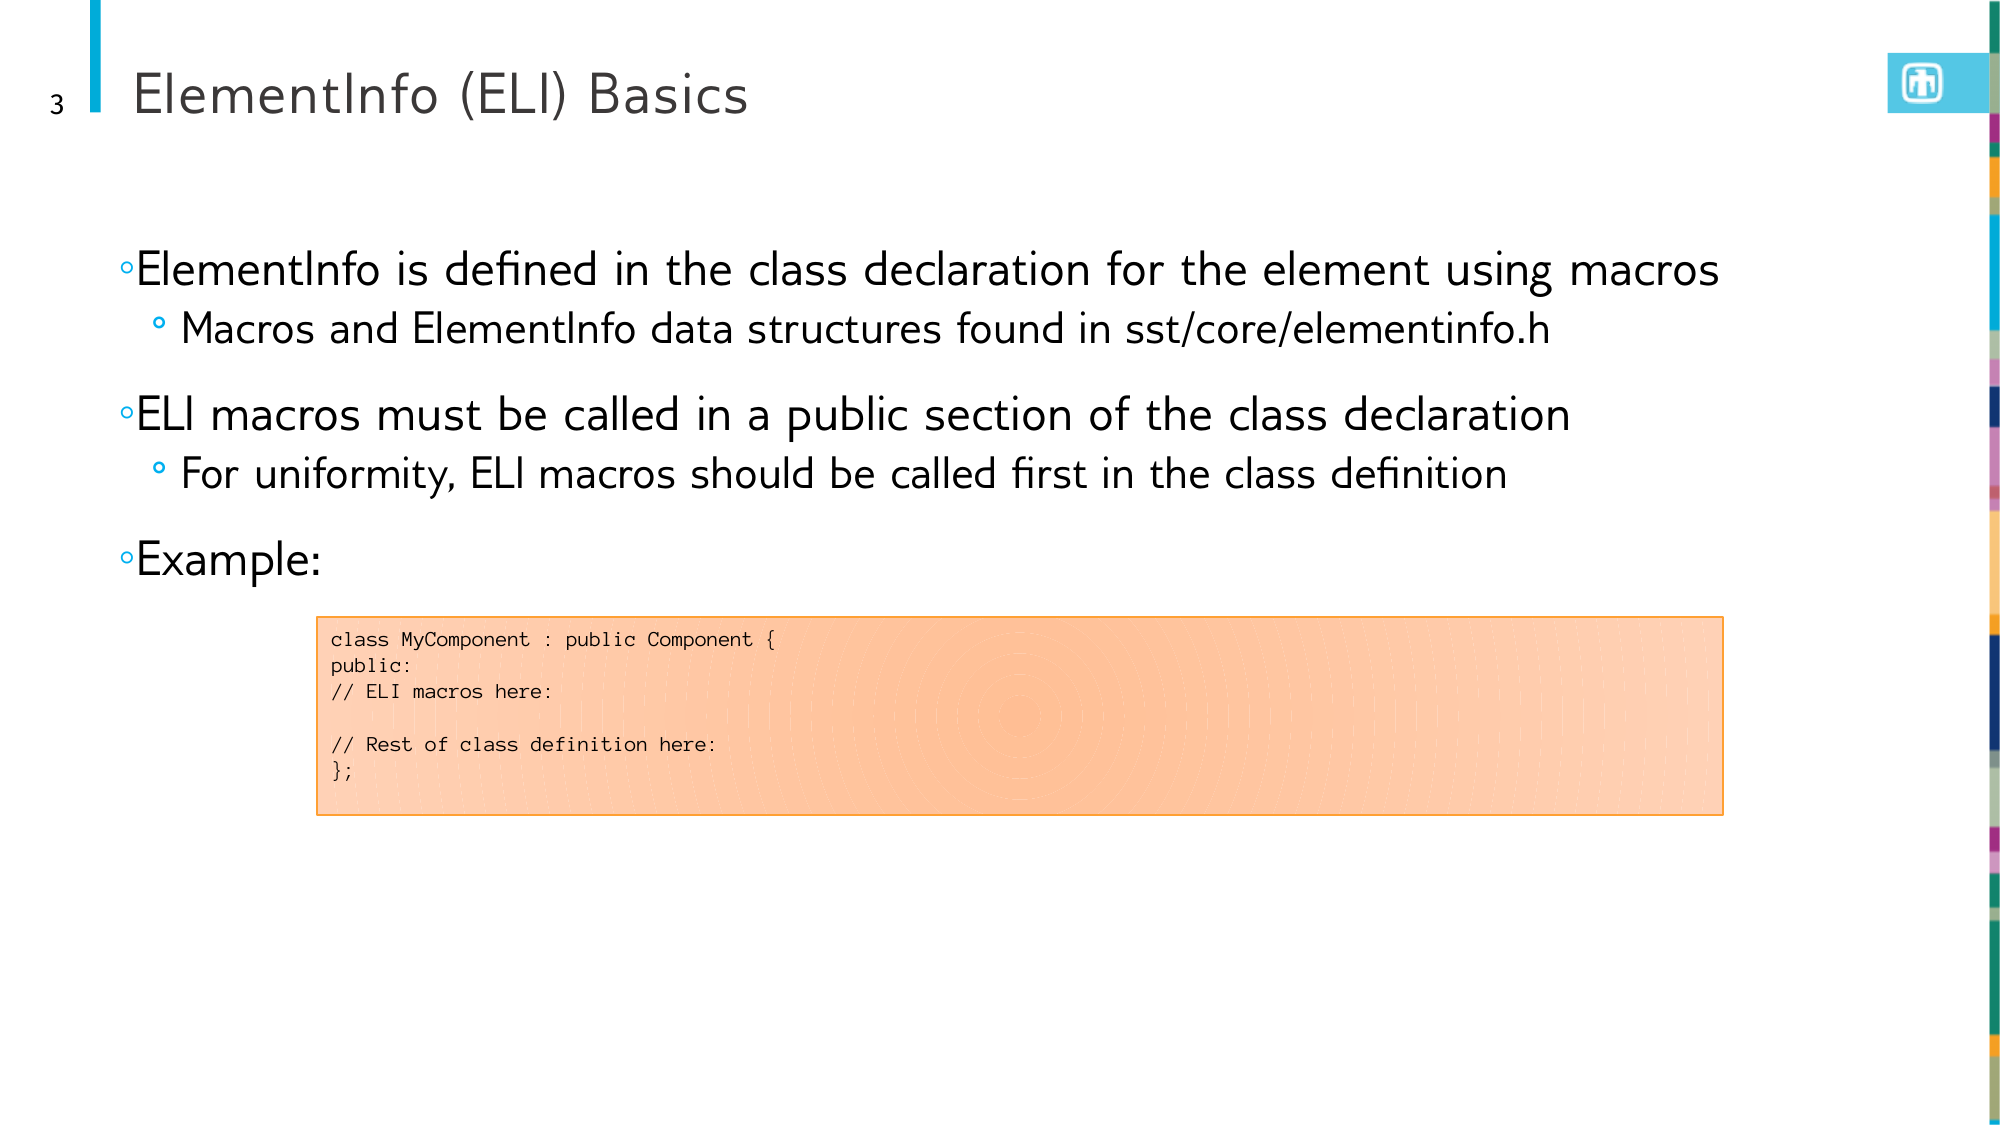

# ElementInfo (ELI) Basics
3
ElementInfo is defined in the class declaration for the element using macros
Macros and ElementInfo data structures found in sst/core/elementinfo.h
ELI macros must be called in a public section of the class declaration
For uniformity, ELI macros should be called first in the class definition
Example:
class MyComponent : public Component {
public:
// ELI macros here:

// Rest of class definition here:
};